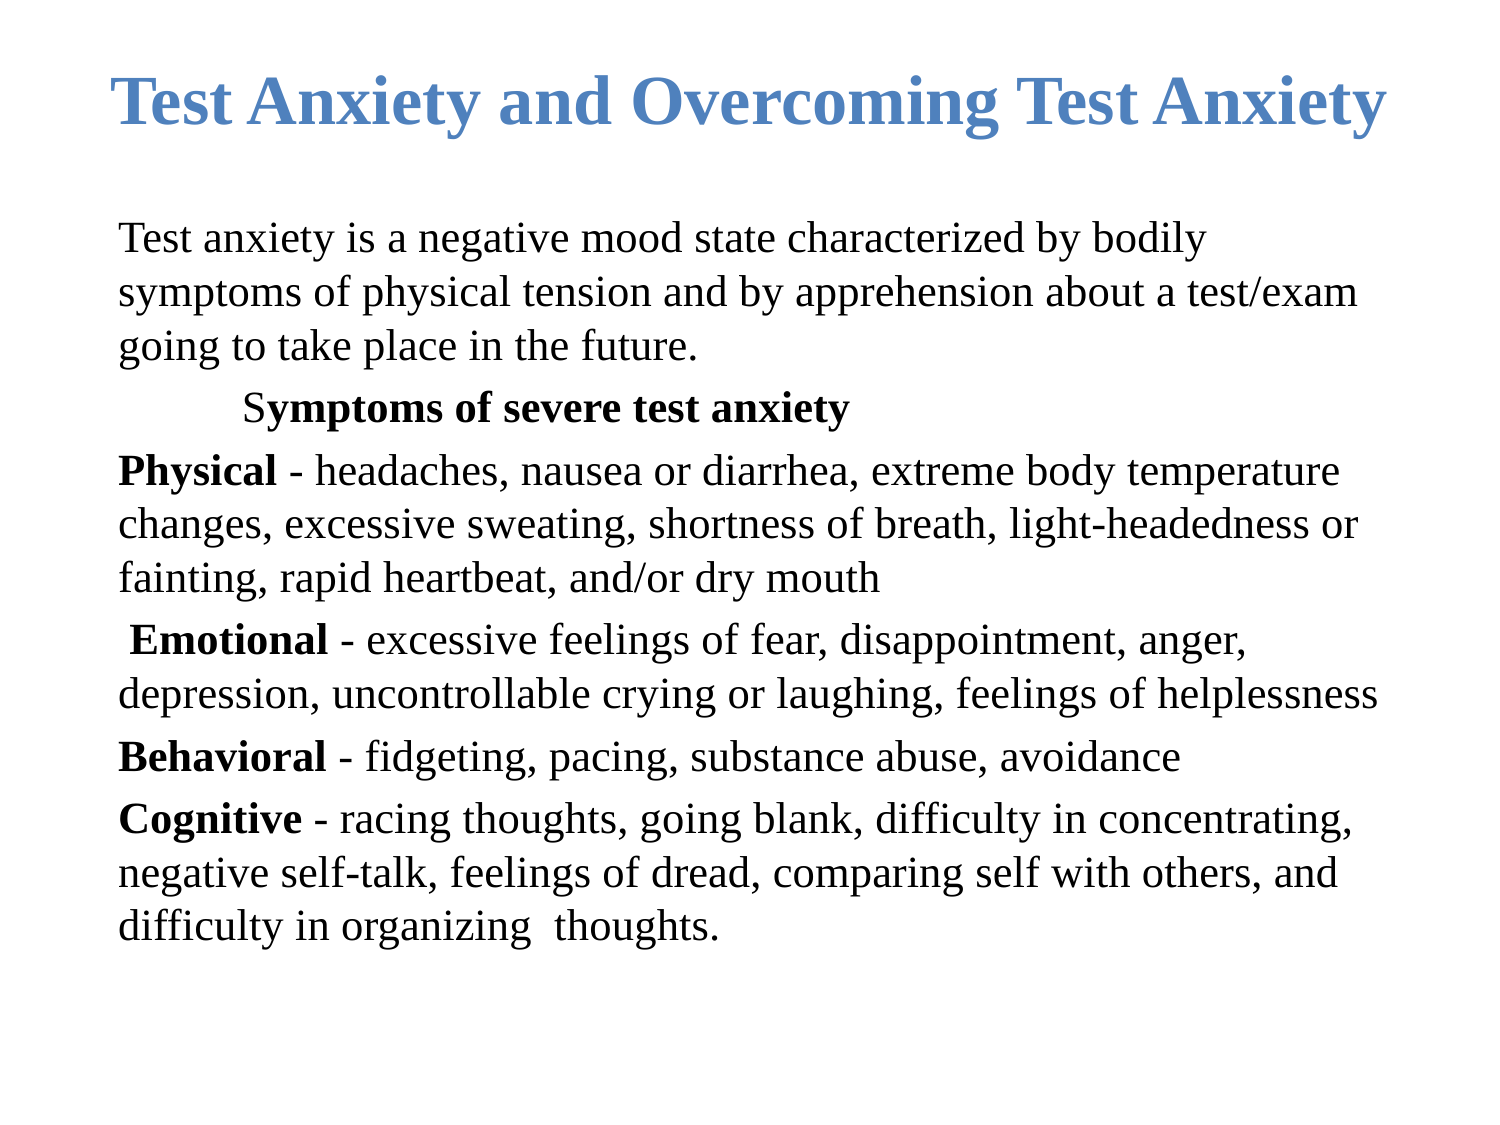

# Test Anxiety and Overcoming Test Anxiety
Test anxiety is a negative mood state characterized by bodily symptoms of physical tension and by apprehension about a test/exam going to take place in the future.
           Symptoms of severe test anxiety
Physical - headaches, nausea or diarrhea, extreme body temperature changes, excessive sweating, shortness of breath, light-headedness or fainting, rapid heartbeat, and/or dry mouth
 Emotional - excessive feelings of fear, disappointment, anger, depression, uncontrollable crying or laughing, feelings of helplessness
Behavioral - fidgeting, pacing, substance abuse, avoidance
Cognitive - racing thoughts, going blank, difficulty in concentrating, negative self-talk, feelings of dread, comparing self with others, and difficulty in organizing  thoughts.